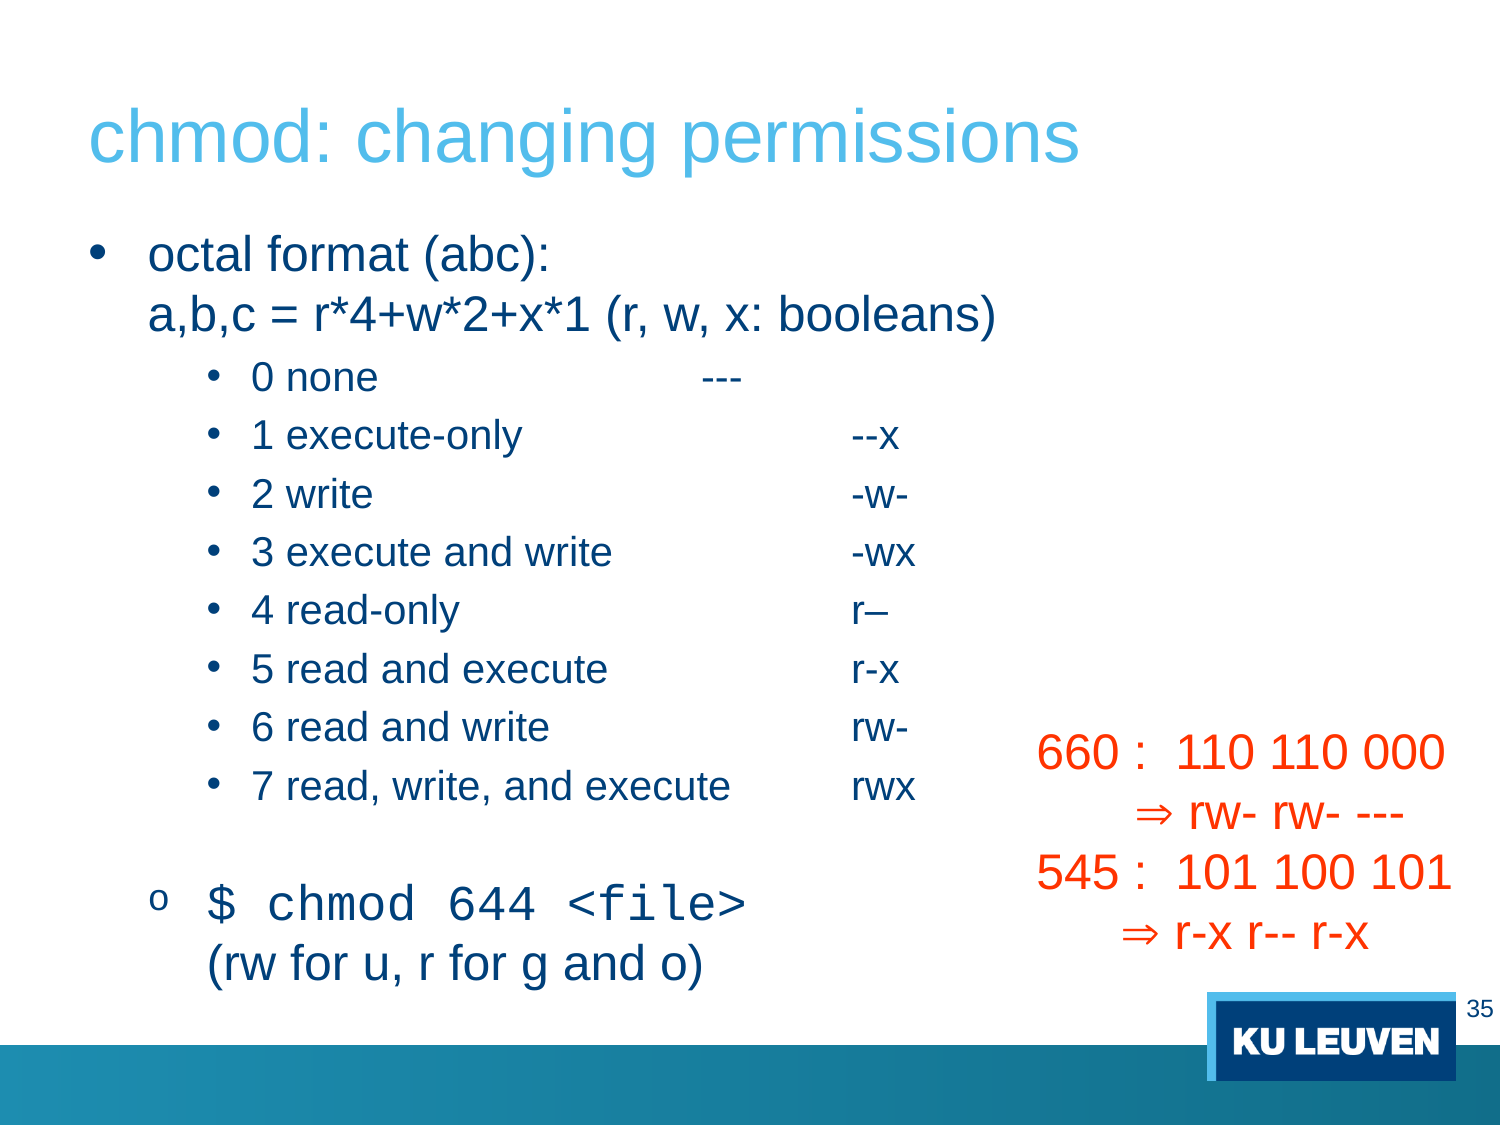

# chmod: changing permissions
octal format (abc):
a,b,c = r*4+w*2+x*1 (r, w, x: booleans)
0 none 			---
1 execute-only 			--x
2 write 				-w-
3 execute and write 		-wx
4 read-only	 		r–
5 read and execute 		r-x
6 read and write 		rw-
7 read, write, and execute 	rwx
$ chmod 644 <file>
(rw for u, r for g and o)

660 :  110 110 000
       ⇒ rw- rw- ---
545 :  101 100 101
      ⇒ r-x r-- r-x
35